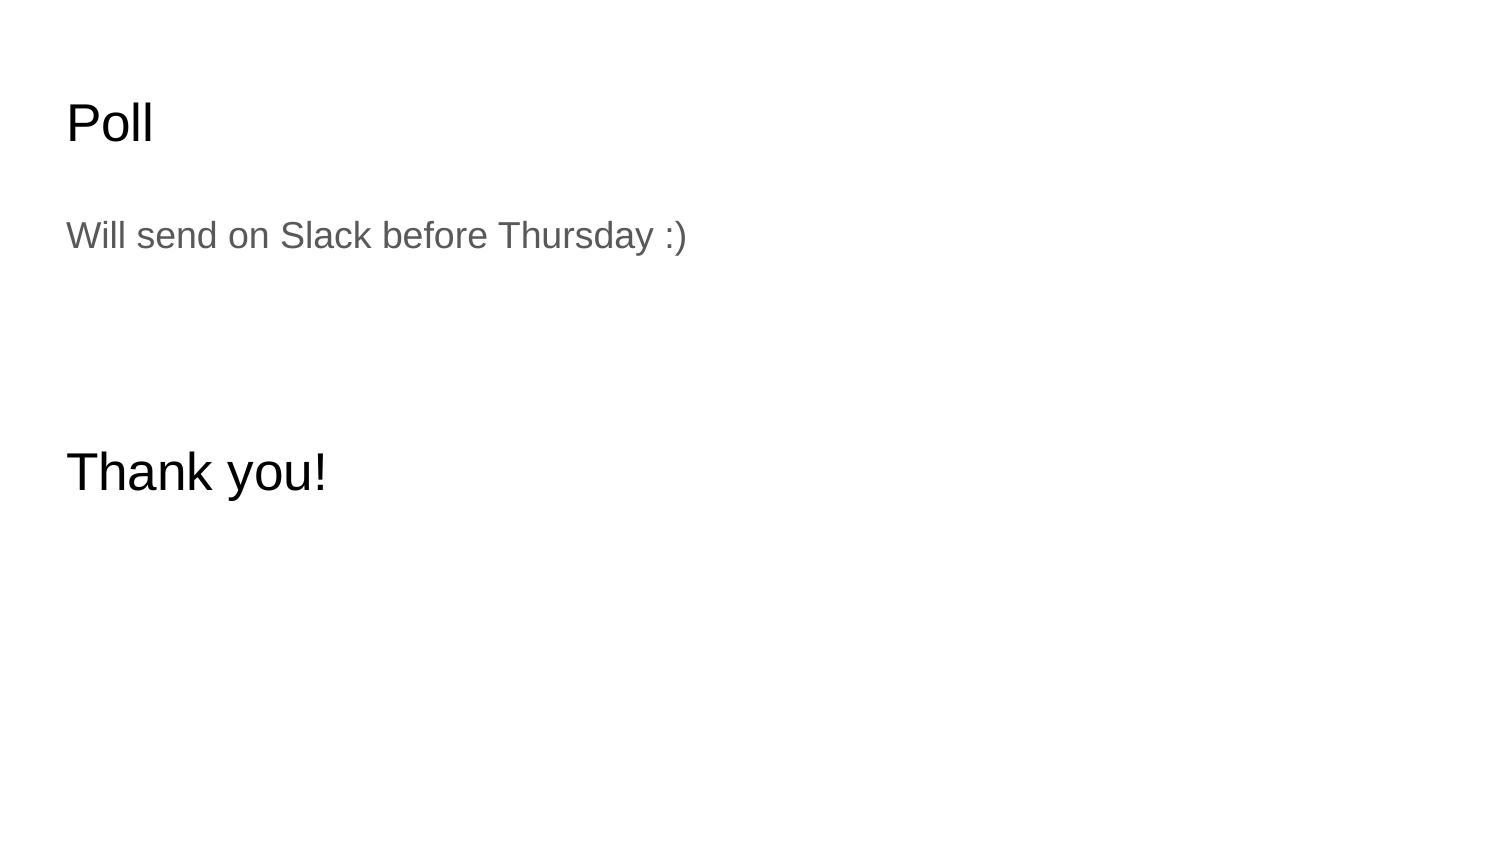

# Poll
Will send on Slack before Thursday :)

Thank you!